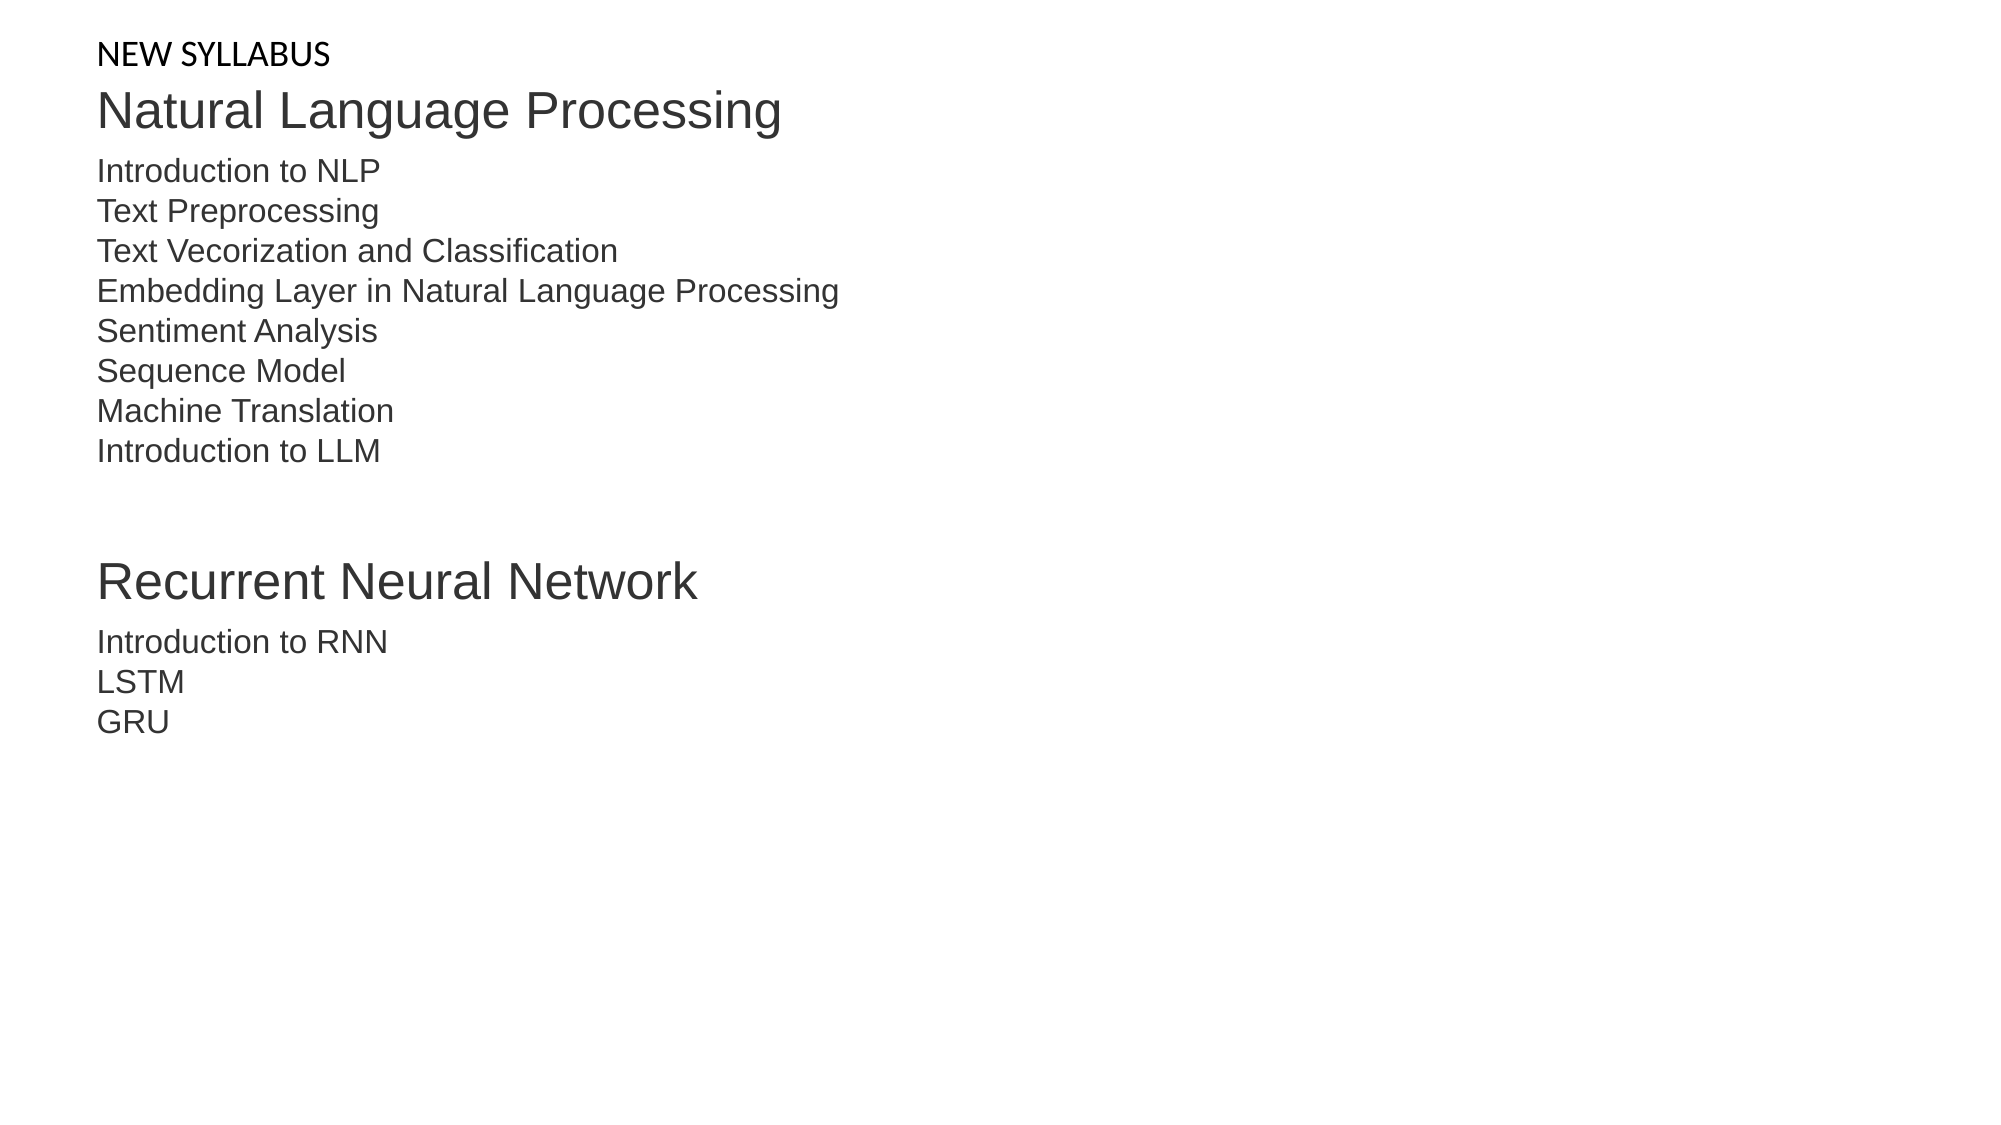

NEW SYLLABUS
Natural Language Processing
Introduction to NLP
Text Preprocessing
Text Vecorization and Classification
Embedding Layer in Natural Language Processing
Sentiment Analysis
Sequence Model
Machine Translation
Introduction to LLM
Recurrent Neural Network
Introduction to RNN
LSTM
GRU